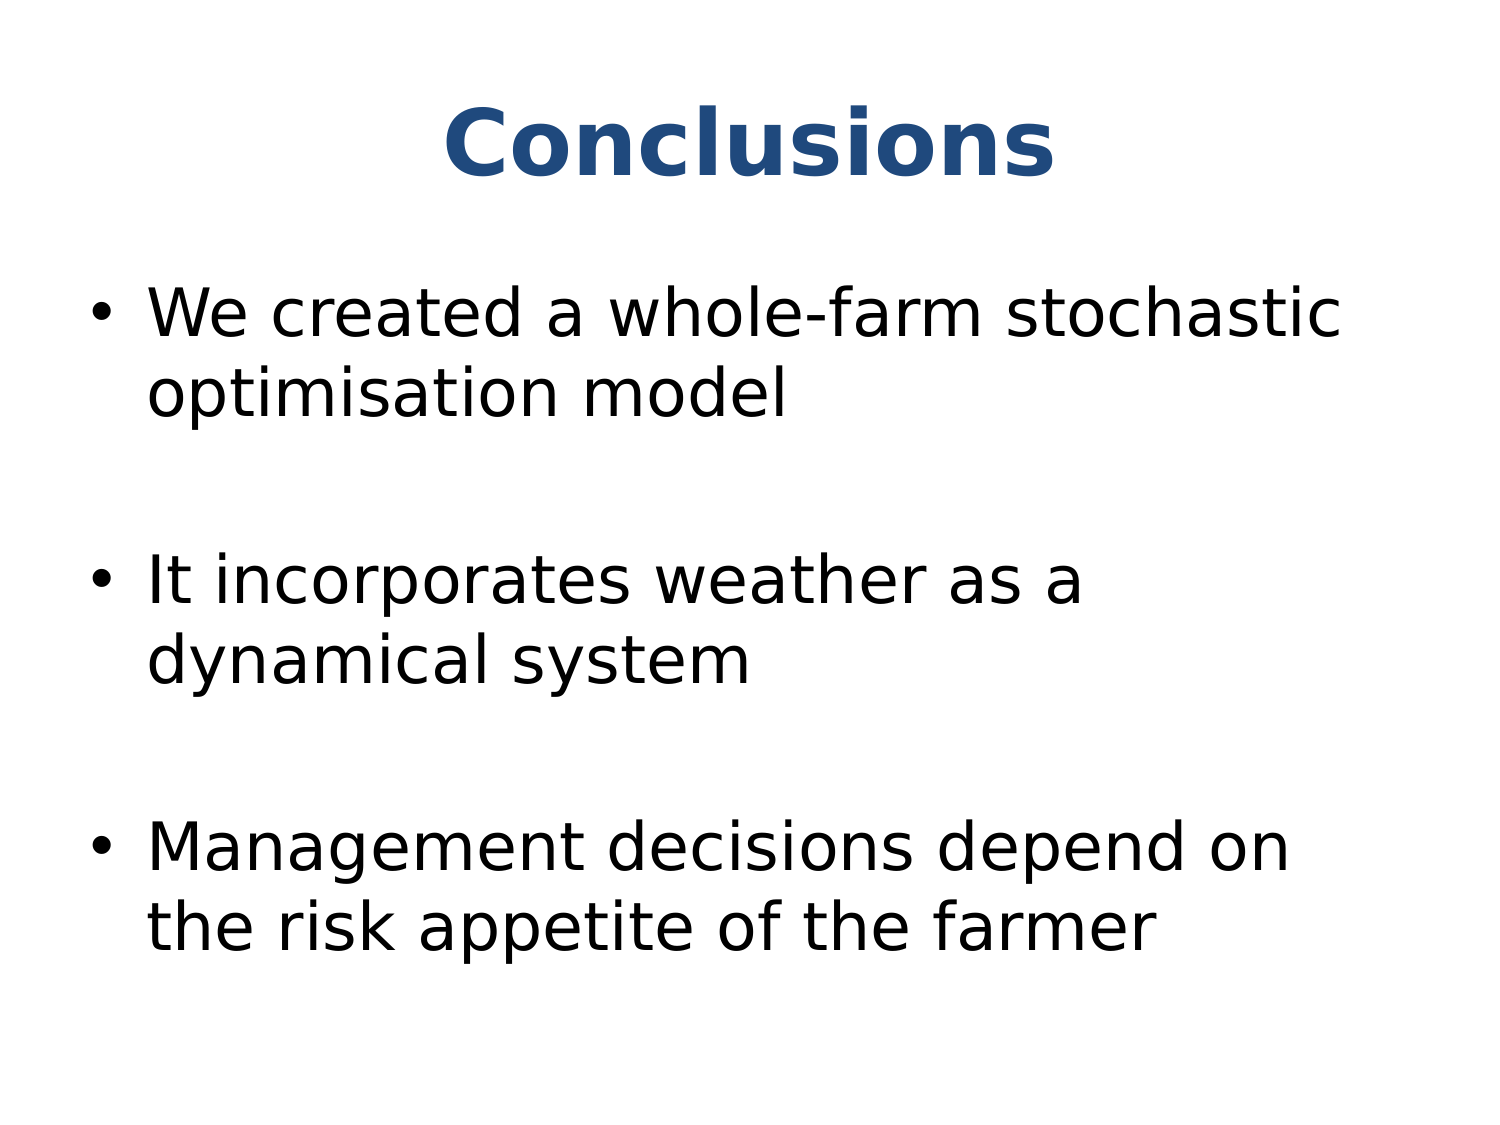

# Conclusions
We created a whole-farm stochastic optimisation model

It incorporates weather as a dynamical system

Management decisions depend on the risk appetite of the farmer